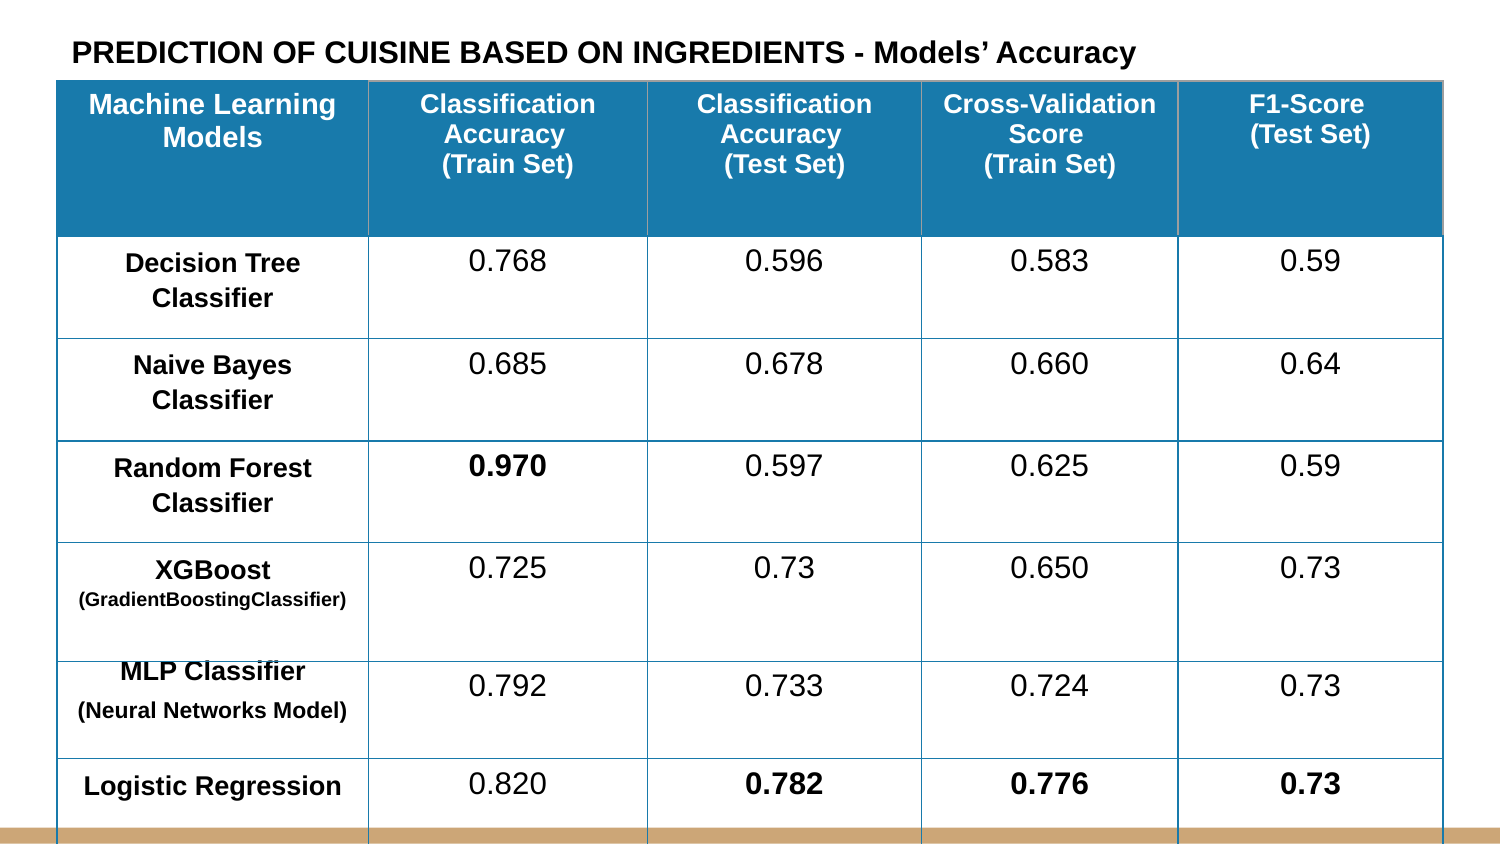

PREDICTION OF CUISINE BASED ON INGREDIENTS - Models’ Accuracy
| Machine Learning Models | Classification Accuracy (Train Set) | Classification Accuracy (Test Set) | Cross-Validation Score (Train Set) | F1-Score (Test Set) |
| --- | --- | --- | --- | --- |
| Decision Tree Classifier | 0.768 | 0.596 | 0.583 | 0.59 |
| Naive Bayes Classifier | 0.685 | 0.678 | 0.660 | 0.64 |
| Random Forest Classifier | 0.970 | 0.597 | 0.625 | 0.59 |
| XGBoost (GradientBoostingClassifier) | 0.725 | 0.73 | 0.650 | 0.73 |
| MLP Classifier (Neural Networks Model) | 0.792 | 0.733 | 0.724 | 0.73 |
| Logistic Regression | 0.820 | 0.782 | 0.776 | 0.73 |